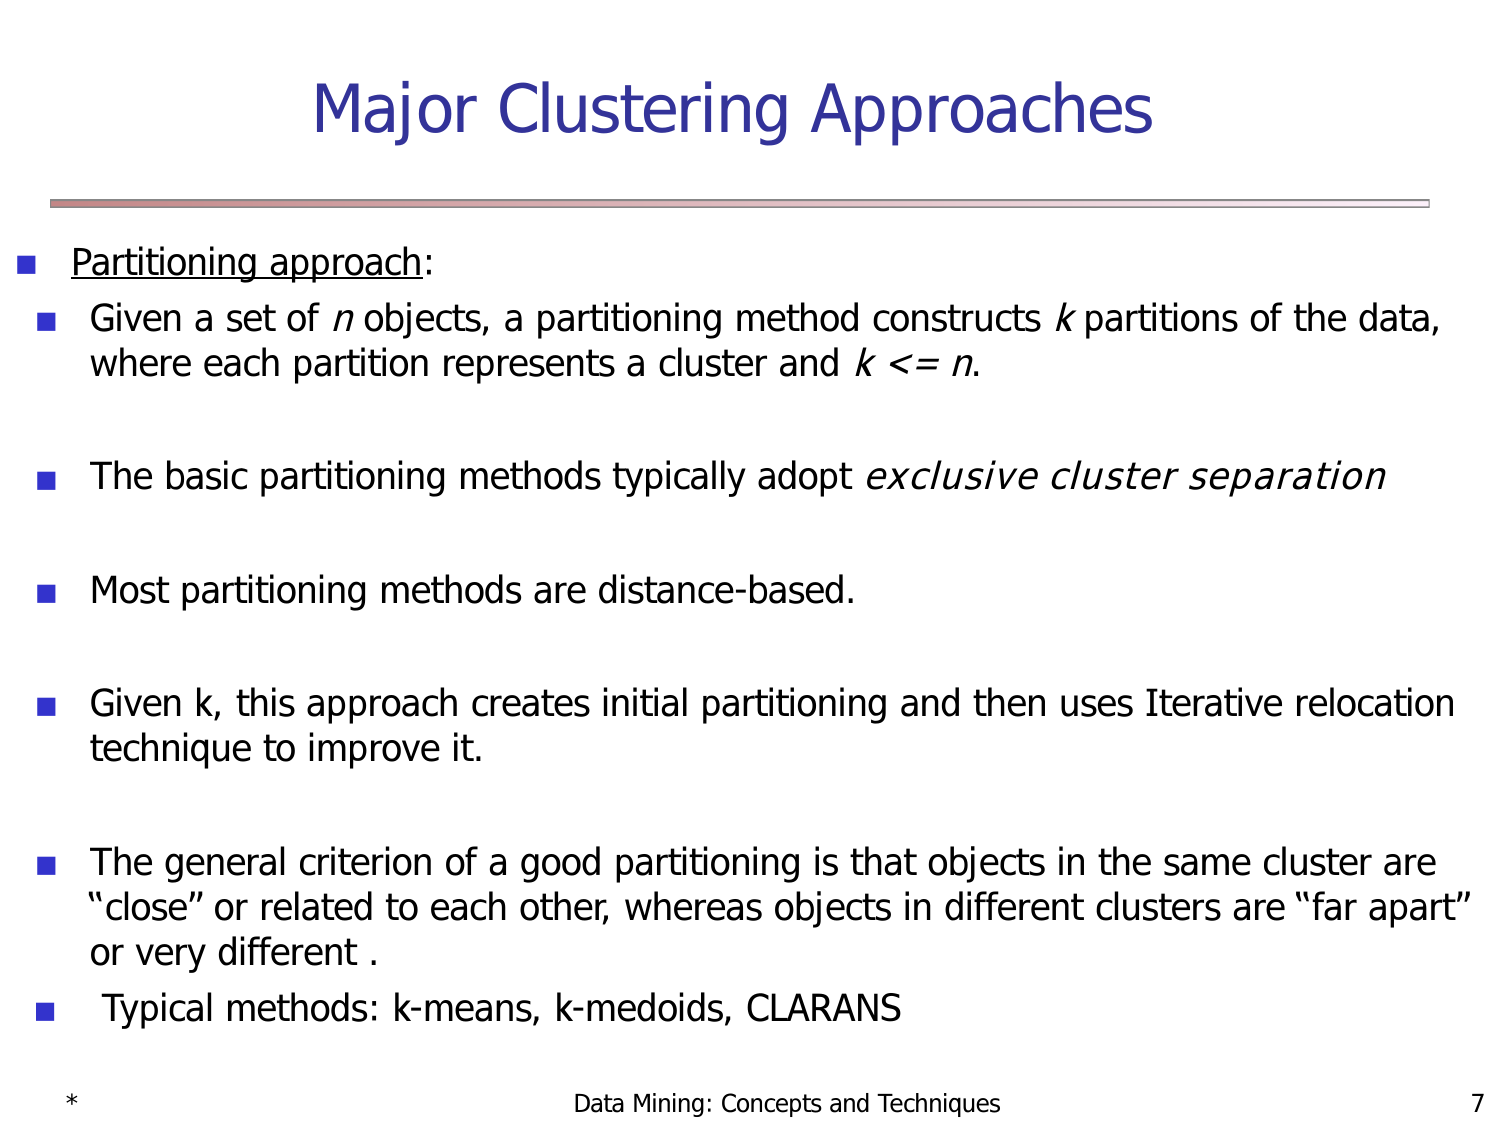

# Major Clustering Approaches
Partitioning approach:
Given a set of n objects, a partitioning method constructs k partitions of the data, where each partition represents a cluster and k <= n.

The basic partitioning methods typically adopt exclusive cluster separation

Most partitioning methods are distance-based.

Given k, this approach creates initial partitioning and then uses Iterative relocation technique to improve it.

The general criterion of a good partitioning is that objects in the same cluster are “close” or related to each other, whereas objects in different clusters are “far apart” or very different .
 Typical methods: k-means, k-medoids, CLARANS

*
Data Mining: Concepts and Techniques
7